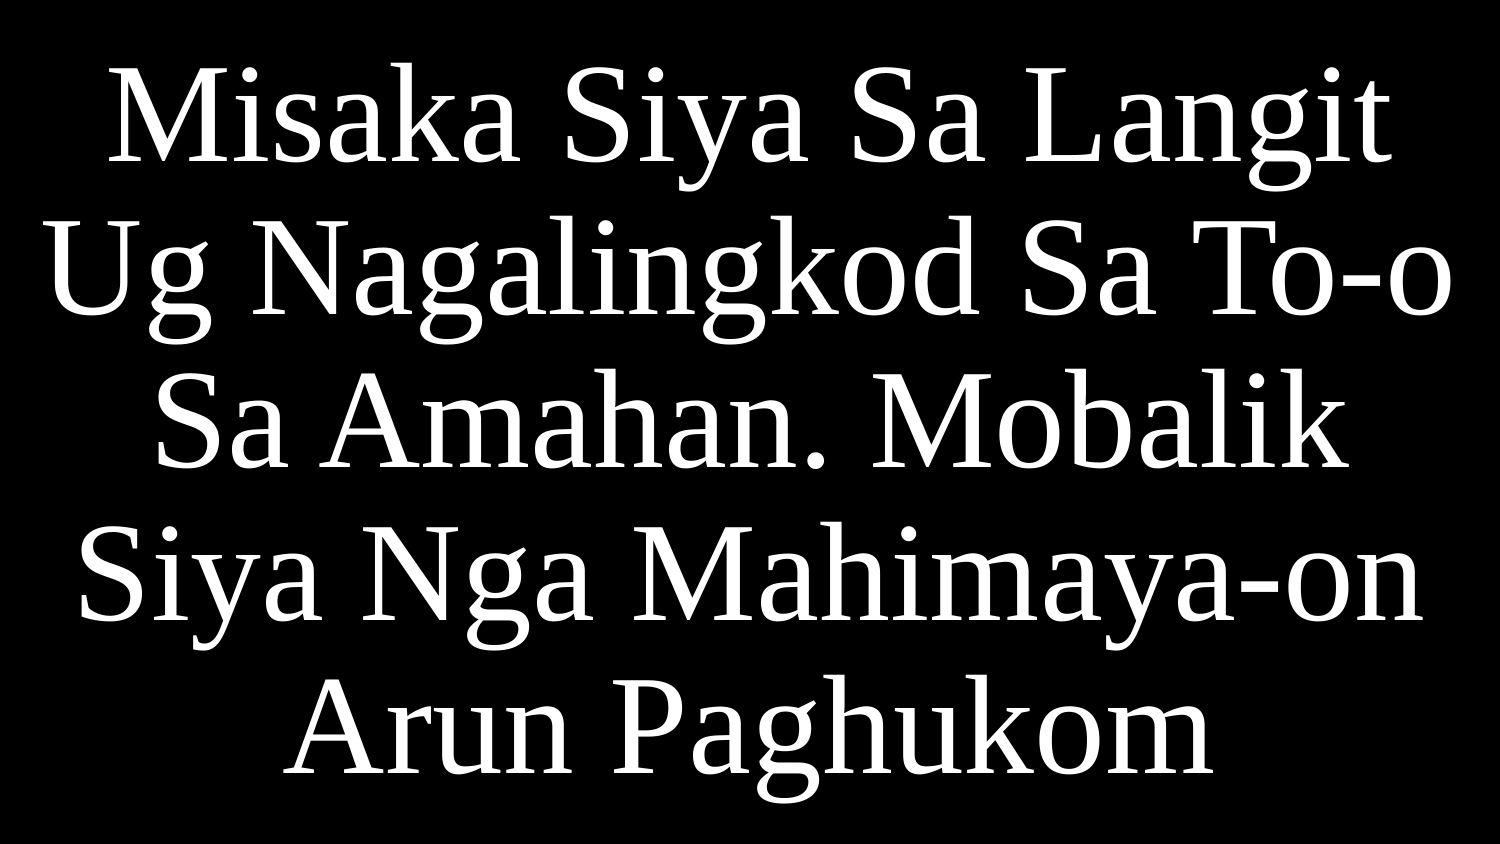

Misaka Siya Sa Langit Ug Nagalingkod Sa To-o Sa Amahan. Mobalik Siya Nga Mahimaya-on Arun Paghukom